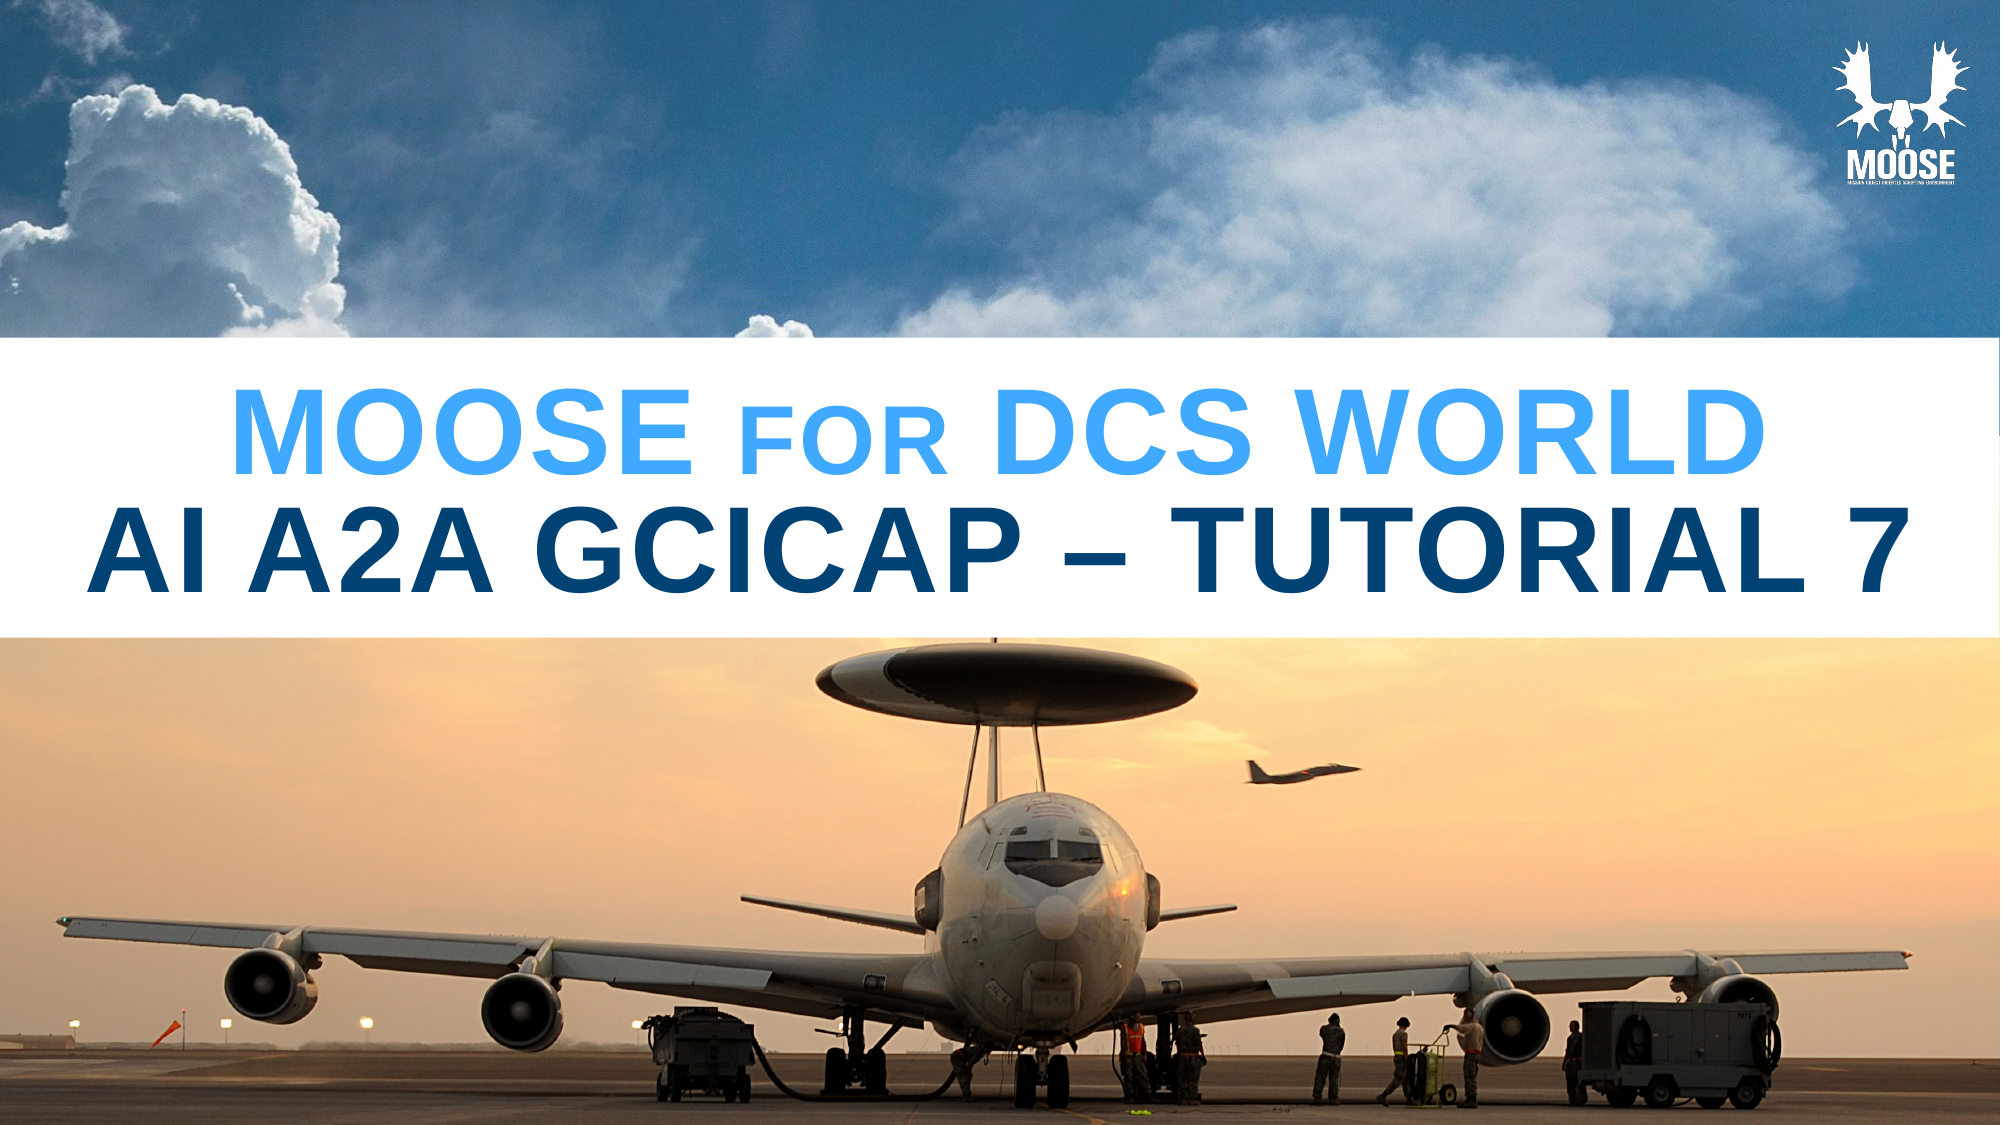

# moose for dcs world AI A2A GCICAP – Tutorial 7